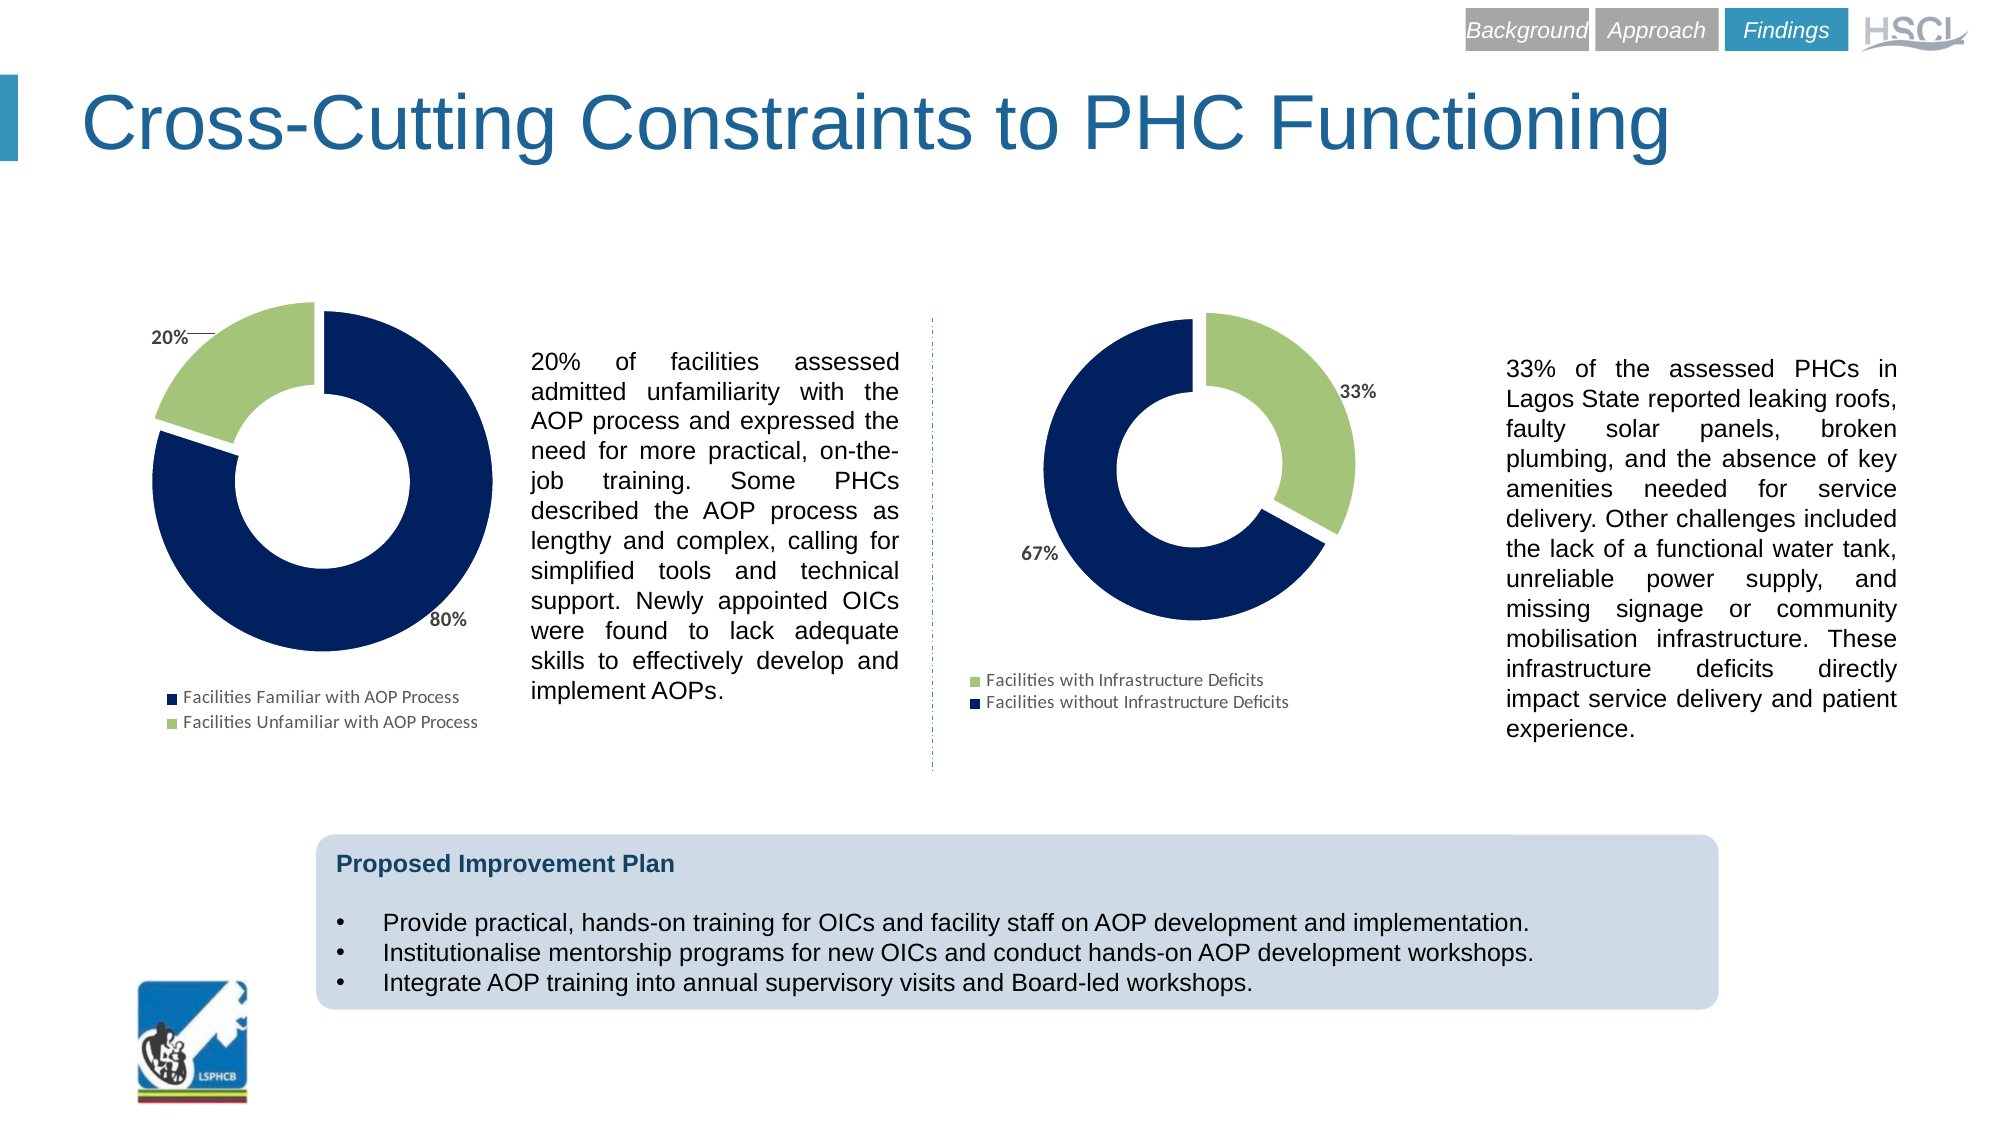

Background
Approach
Findings
Cross-Cutting Constraints to PHC Functioning

### Chart

| Category |  |
|---|---|
| Facilities with Infrastructure Deficits  | 0.33 |
| Facilities without Infrastructure Deficits  | 0.67 |
33% of the assessed PHCs in Lagos State reported leaking roofs, faulty solar panels, broken plumbing, and the absence of key amenities needed for service delivery. Other challenges included the lack of a functional water tank, unreliable power supply, and missing signage or community mobilisation infrastructure. These infrastructure deficits directly impact service delivery and patient experience.

### Chart

| Category |  |
|---|---|
| Facilities Familiar with AOP Process  | 0.8 |
| Facilities Unfamiliar with AOP Process | 0.2 |
20% of facilities assessed admitted unfamiliarity with the AOP process and expressed the need for more practical, on-the-job training. Some PHCs described the AOP process as lengthy and complex, calling for simplified tools and technical support. Newly appointed OICs were found to lack adequate skills to effectively develop and implement AOPs.
Proposed Improvement Plan

Provide practical, hands-on training for OICs and facility staff on AOP development and implementation.
Institutionalise mentorship programs for new OICs and conduct hands-on AOP development workshops.
Integrate AOP training into annual supervisory visits and Board-led workshops.